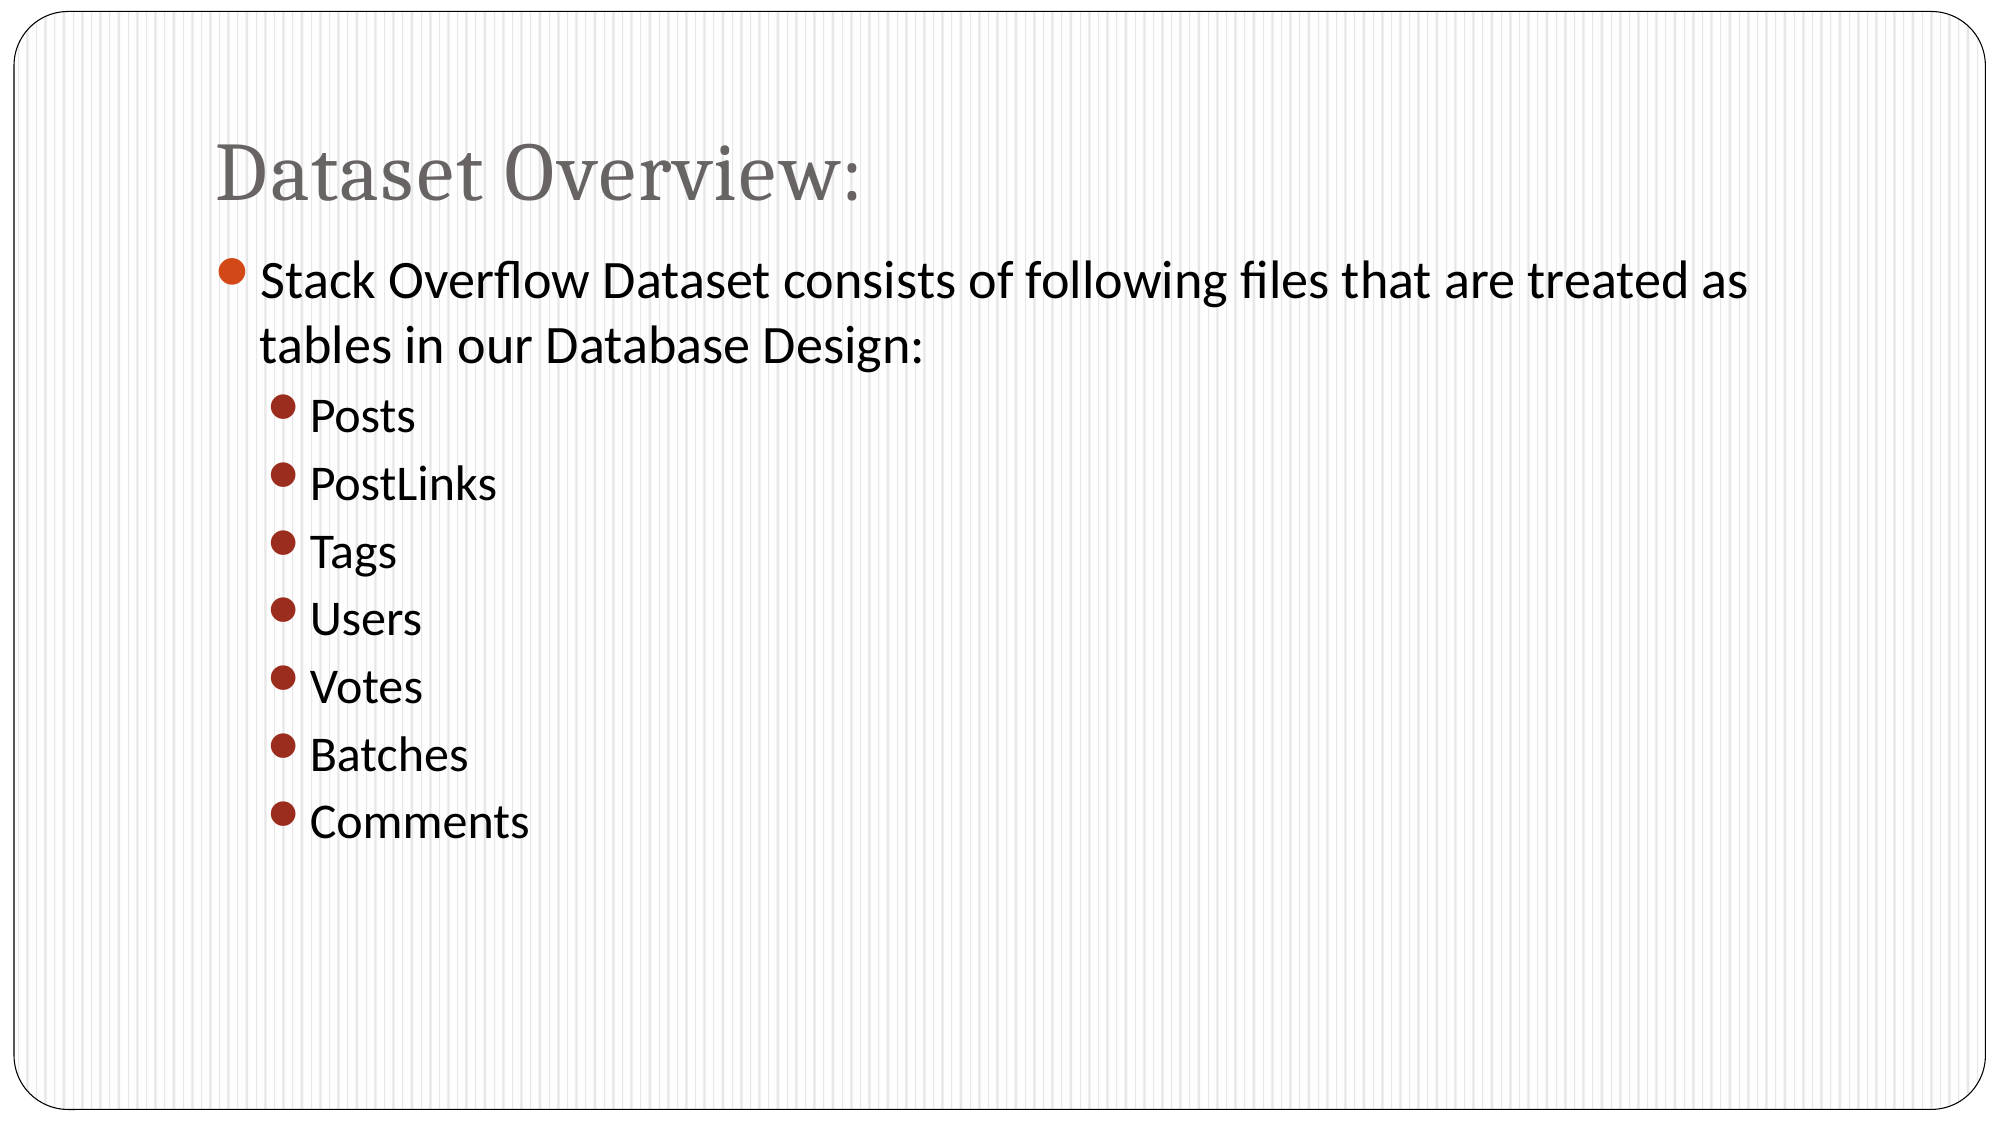

# Dataset Overview:
Stack Overflow Dataset consists of following files that are treated as tables in our Database Design:
Posts
PostLinks
Tags
Users
Votes
Batches
Comments